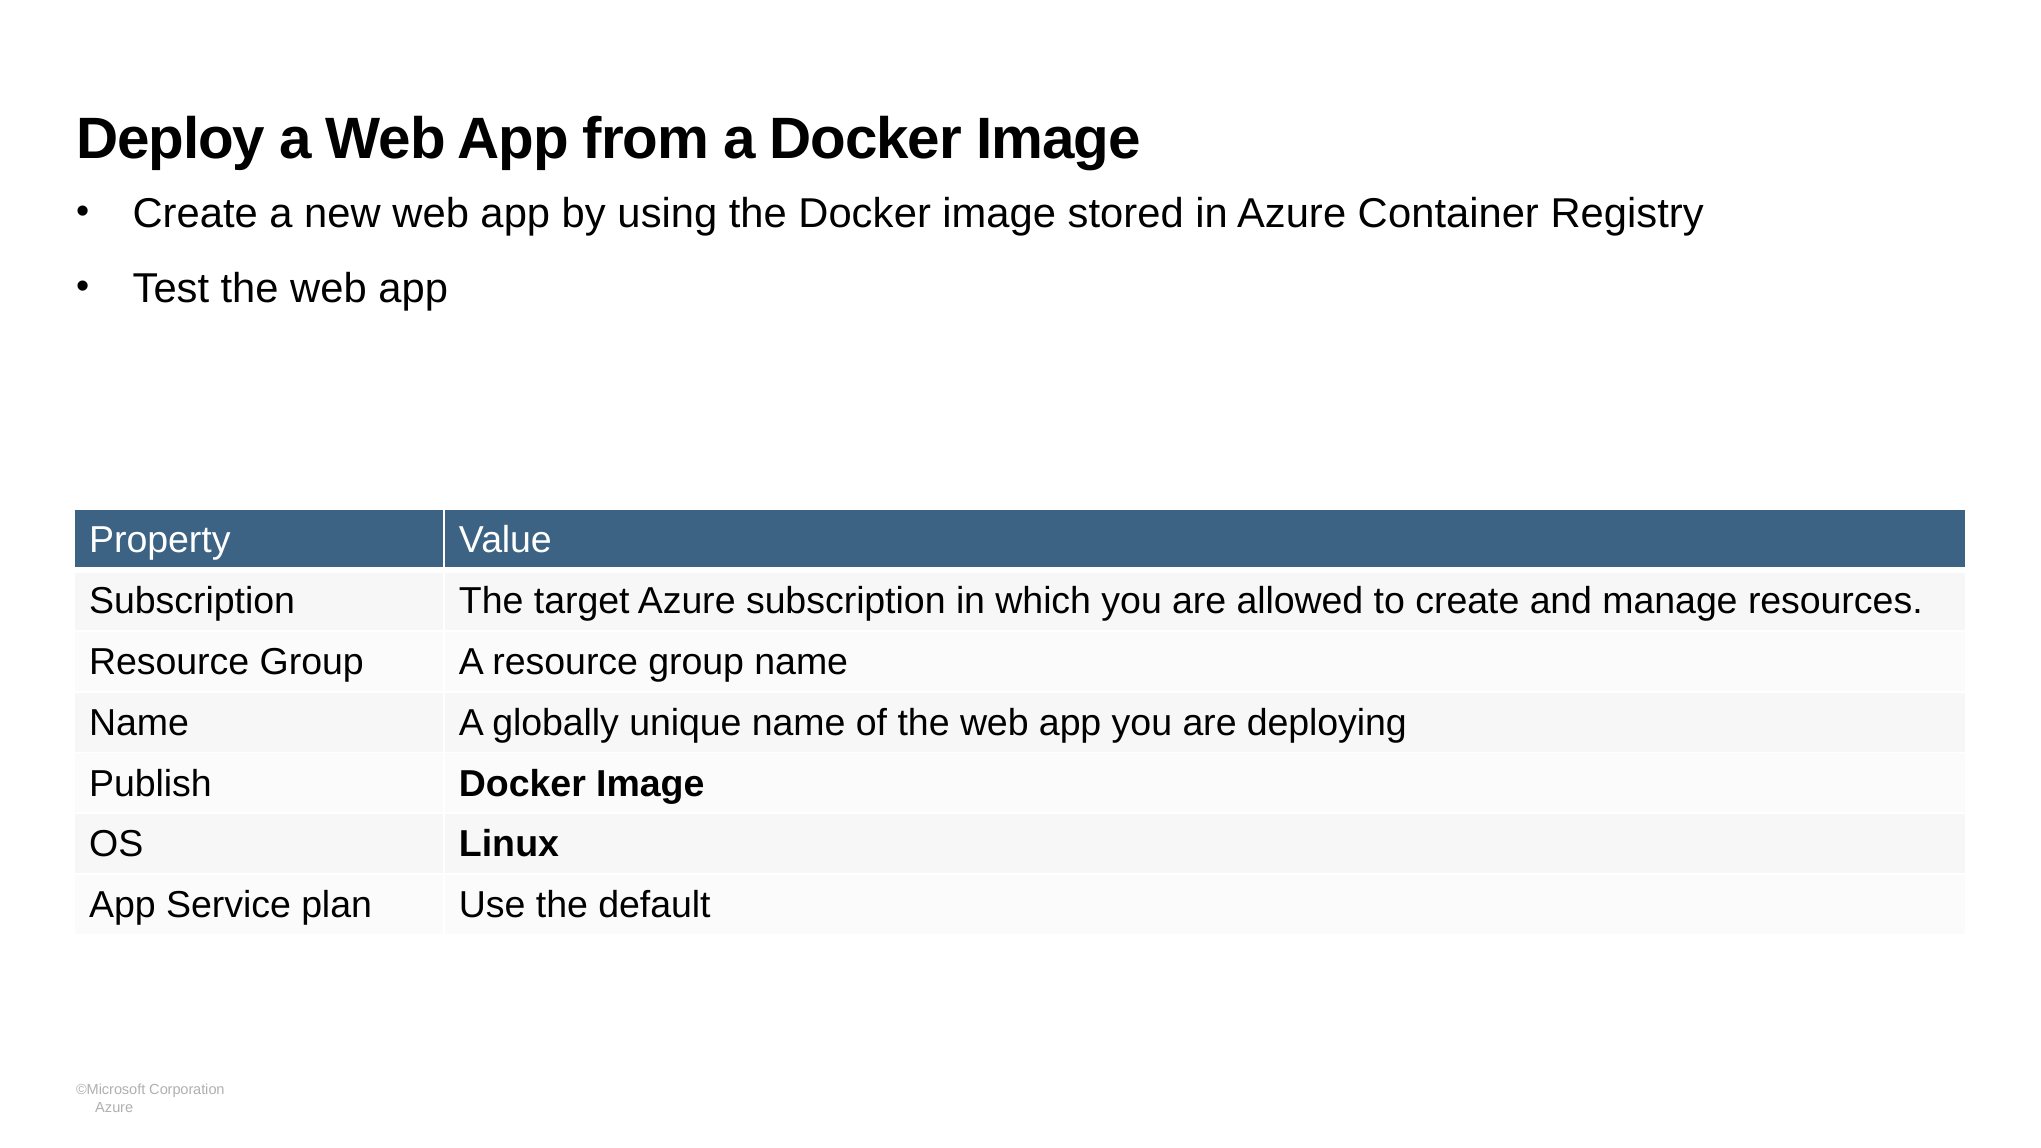

# Deploy a Web App from a Docker Image
Create a new web app by using the Docker image stored in Azure Container Registry
Test the web app
| Property | Value |
| --- | --- |
| Subscription | The target Azure subscription in which you are allowed to create and manage resources. |
| Resource Group | A resource group name |
| Name | A globally unique name of the web app you are deploying |
| Publish | Docker Image |
| OS | Linux |
| App Service plan | Use the default |